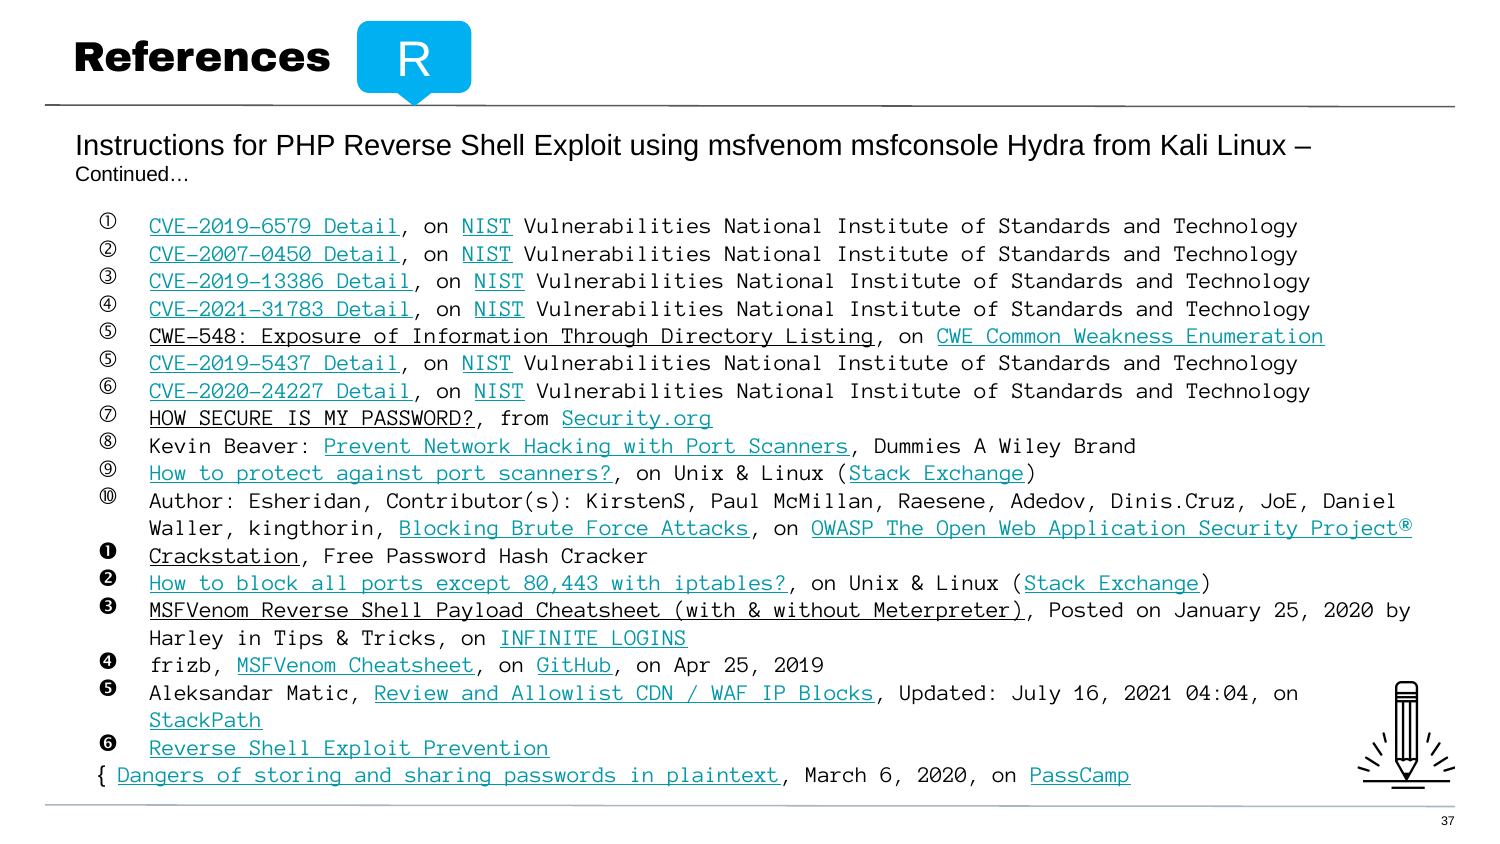

# References
R

Instructions for PHP Reverse Shell Exploit using msfvenom msfconsole Hydra from Kali Linux – Continued…
CVE-2019-6579 Detail, on NIST Vulnerabilities National Institute of Standards and Technology
CVE-2007-0450 Detail, on NIST Vulnerabilities National Institute of Standards and Technology
CVE-2019-13386 Detail, on NIST Vulnerabilities National Institute of Standards and Technology
CVE-2021-31783 Detail, on NIST Vulnerabilities National Institute of Standards and Technology
CWE-548: Exposure of Information Through Directory Listing, on CWE Common Weakness Enumeration
CVE-2019-5437 Detail, on NIST Vulnerabilities National Institute of Standards and Technology
CVE-2020-24227 Detail, on NIST Vulnerabilities National Institute of Standards and Technology
HOW SECURE IS MY PASSWORD?, from Security.org
Kevin Beaver: Prevent Network Hacking with Port Scanners, Dummies A Wiley Brand
How to protect against port scanners?, on Unix & Linux (Stack Exchange)
Author: Esheridan, Contributor(s): KirstenS, Paul McMillan, Raesene, Adedov, Dinis.Cruz, JoE, Daniel Waller, kingthorin, Blocking Brute Force Attacks, on OWASP The Open Web Application Security Project®
Crackstation, Free Password Hash Cracker
How to block all ports except 80,443 with iptables?, on Unix & Linux (Stack Exchange)
MSFVenom Reverse Shell Payload Cheatsheet (with & without Meterpreter), Posted on January 25, 2020 by Harley in Tips & Tricks, on INFINITE LOGINS
frizb, MSFVenom Cheatsheet, on GitHub, on Apr 25, 2019
Aleksandar Matic, Review and Allowlist CDN / WAF IP Blocks, Updated: July 16, 2021 04:04, on StackPath
Reverse Shell Exploit Prevention
{ Dangers of storing and sharing passwords in plaintext, March 6, 2020, on PassCamp
37